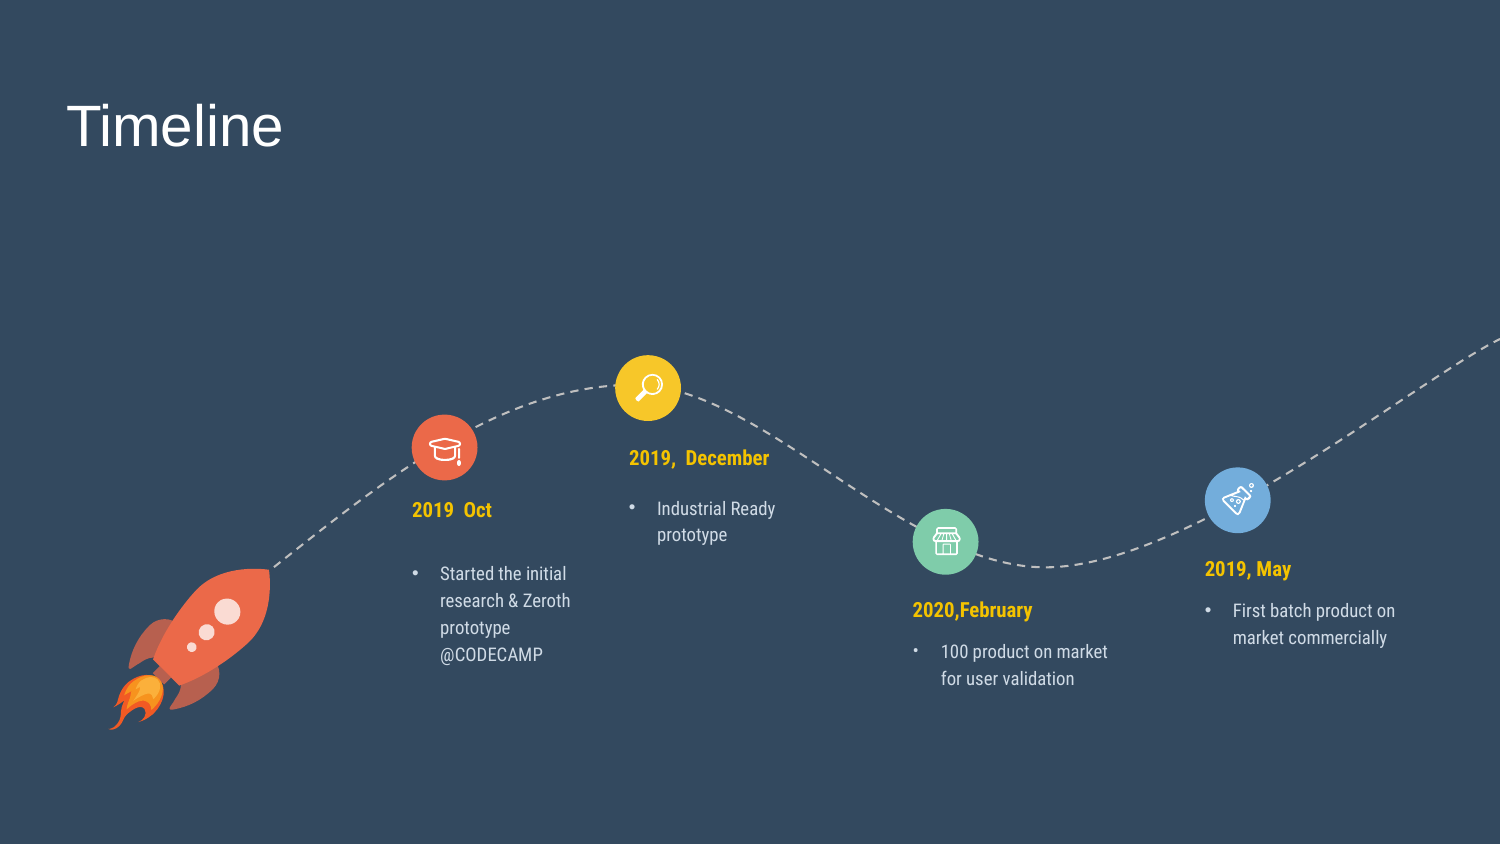

# Timeline

2019,  December
Industrial Ready prototype

2019  Oct

Started the initial research & Zeroth prototype @CODECAMP

2019, May
First batch product on market commercially
2020,February
100 product on market for user validation